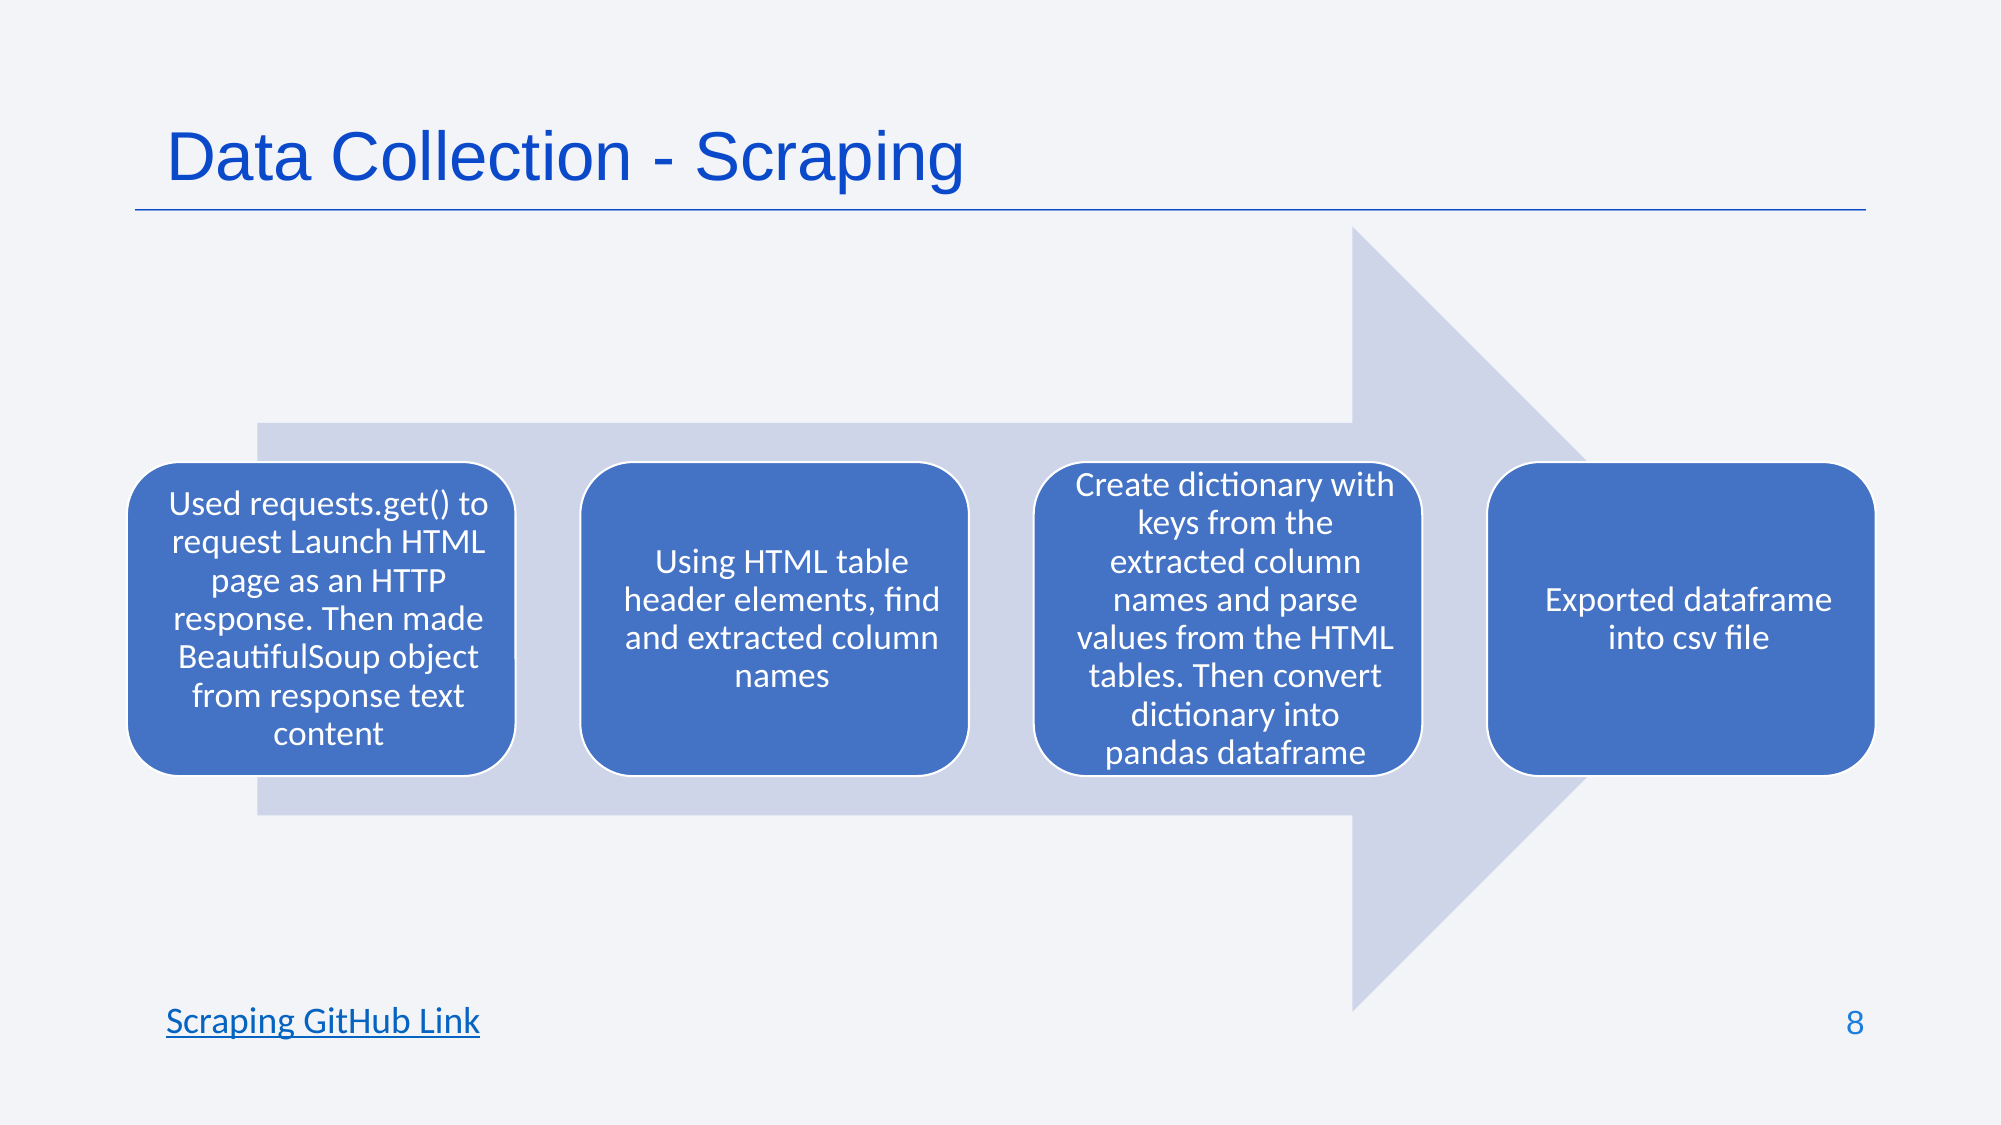

Data Collection - Scraping
Used requests.get() to request Launch HTML page as an HTTP response. Then made BeautifulSoup object from response text content
Using HTML table header elements, find and extracted column names
Create dictionary with keys from the extracted column names and parse values from the HTML tables. Then convert dictionary into pandas dataframe
Exported dataframe into csv file
Scraping GitHub Link
8